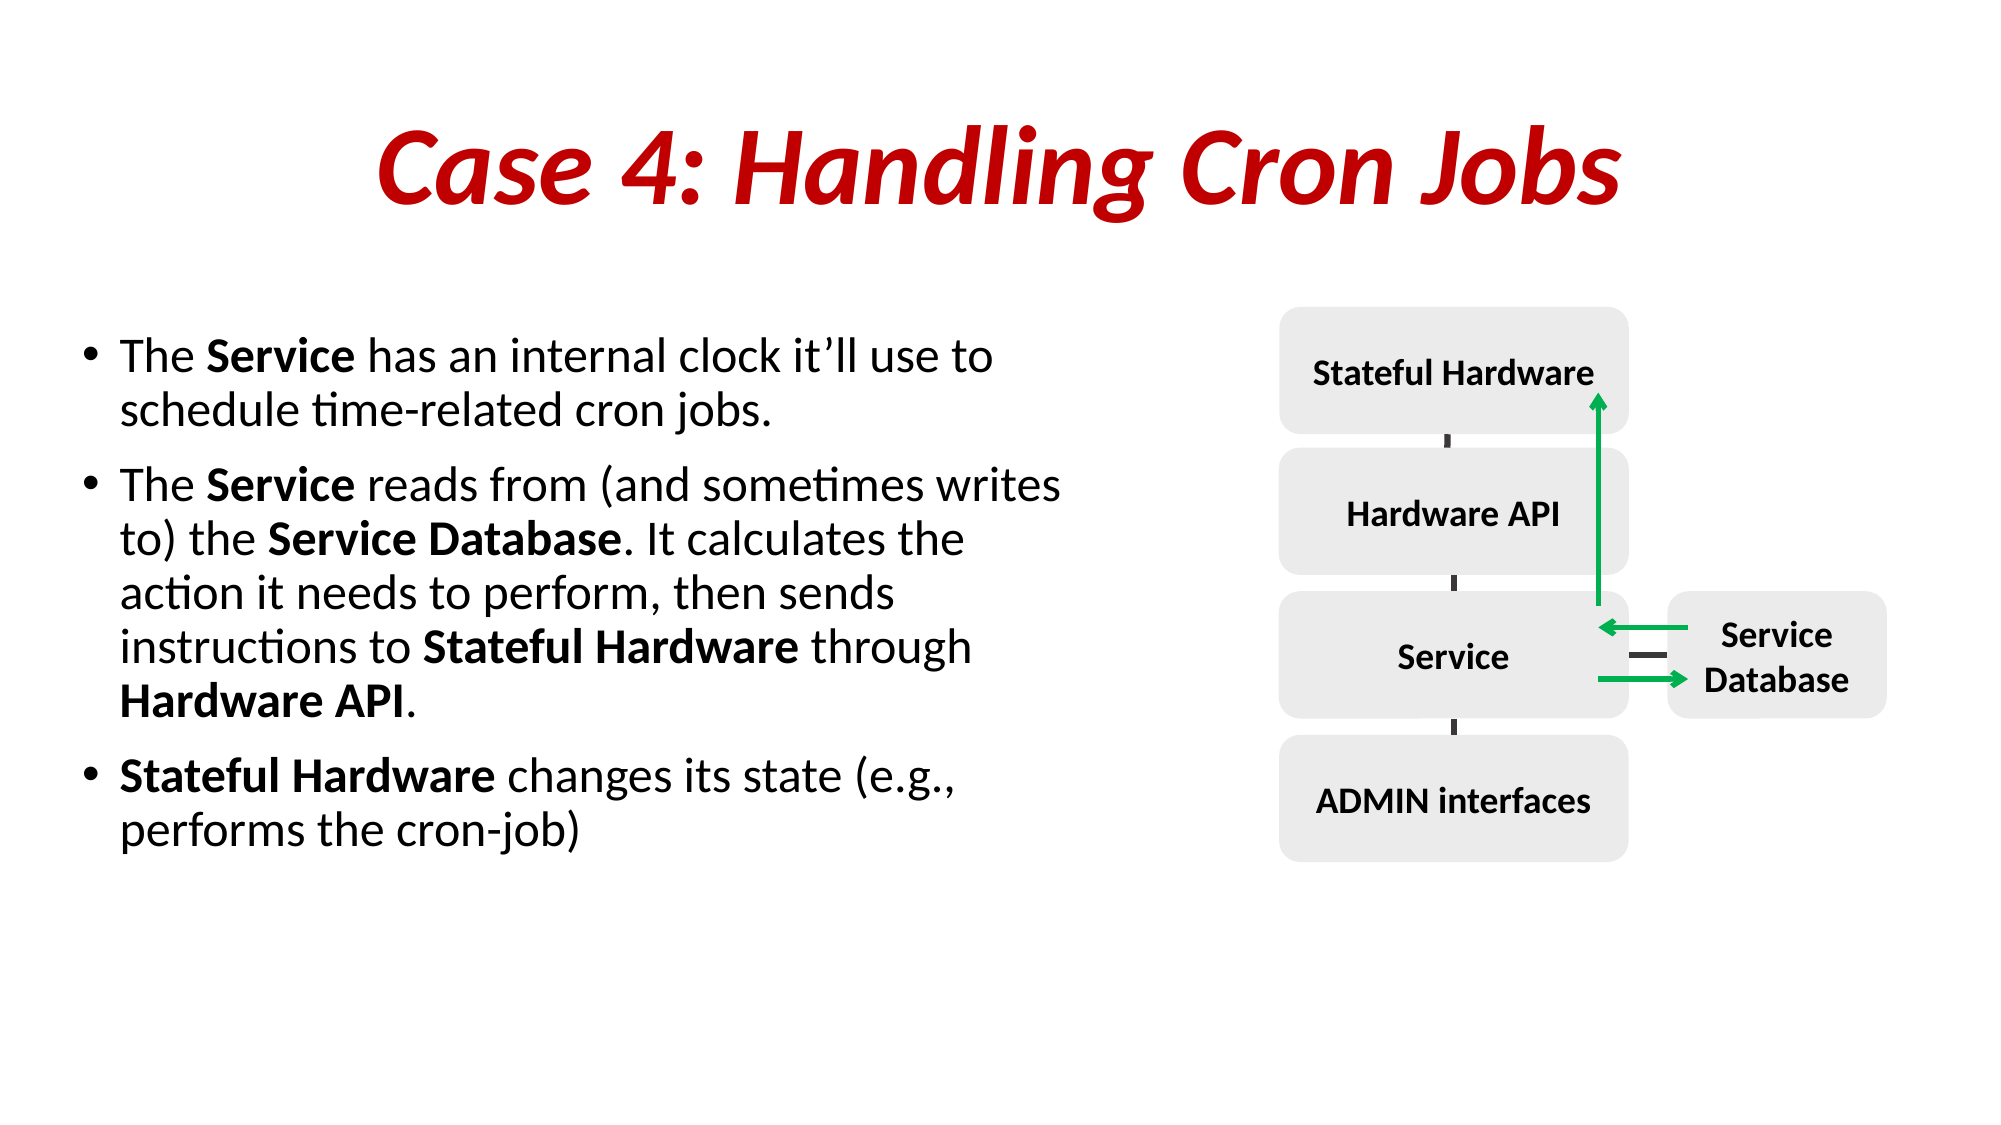

# Case 4: Handling Cron Jobs
Stateful Hardware
The Service has an internal clock it’ll use to schedule time-related cron jobs.
The Service reads from (and sometimes writes to) the Service Database. It calculates the action it needs to perform, then sends instructions to Stateful Hardware through Hardware API.
Stateful Hardware changes its state (e.g., performs the cron-job)

Hardware API
Service Database
Service
ADMIN interfaces